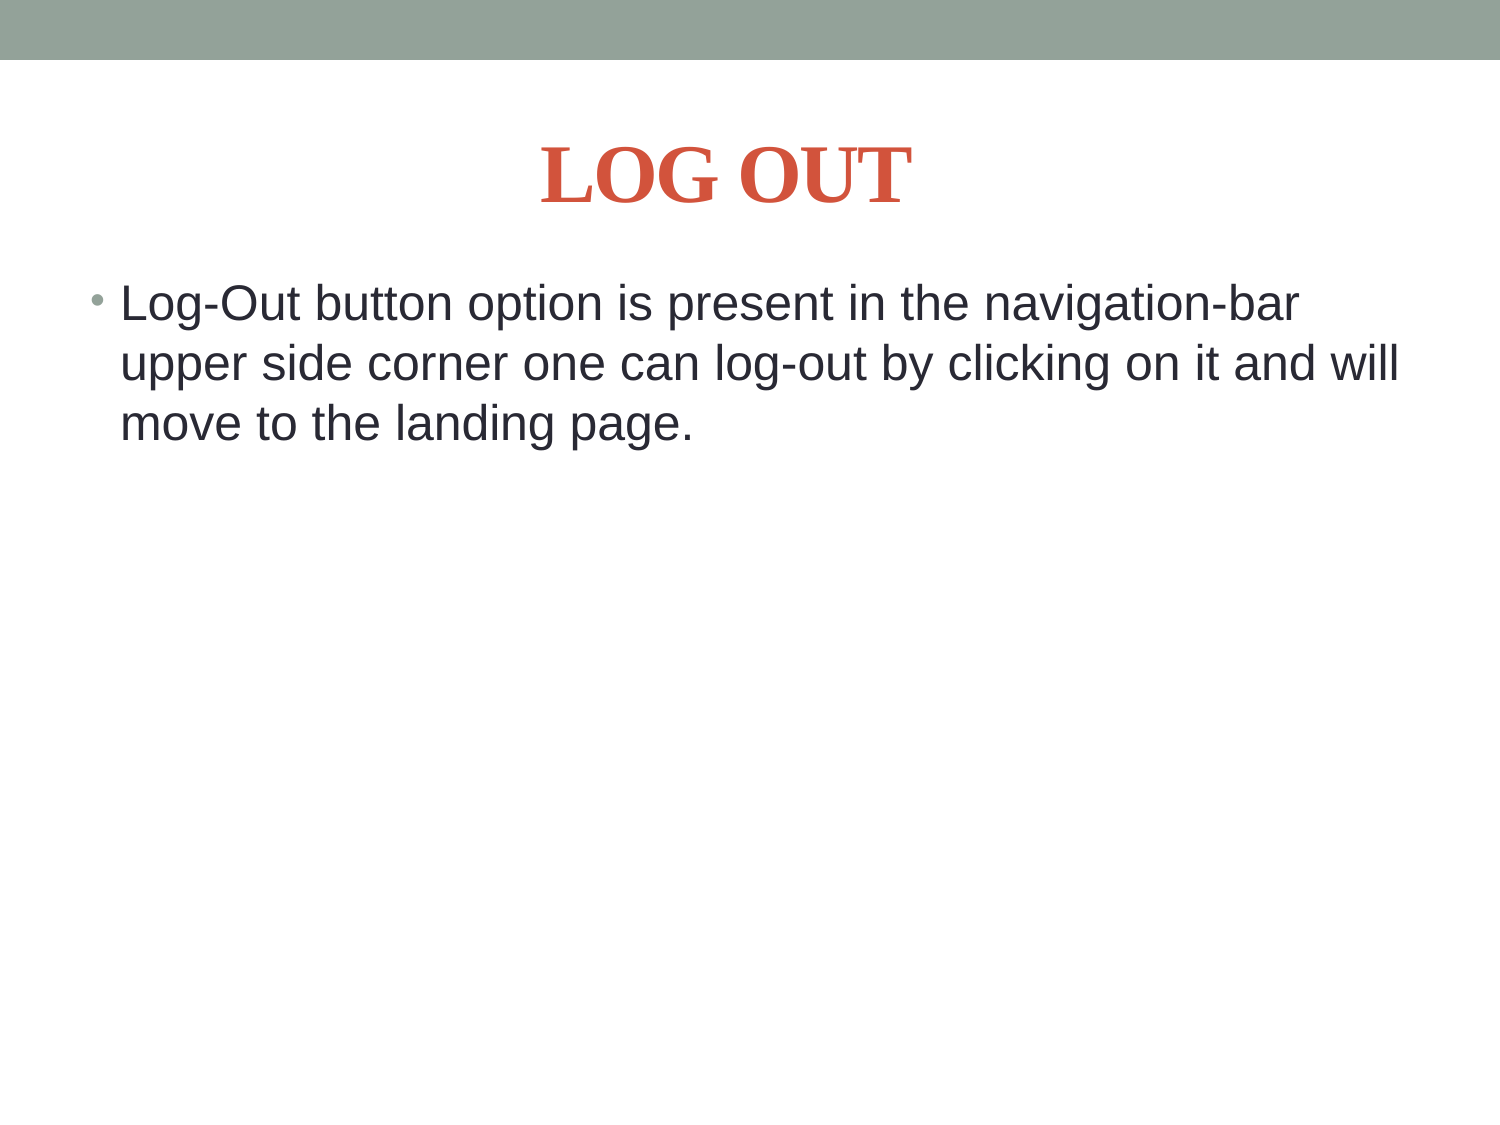

# LOG OUT
Log-Out button option is present in the navigation-bar upper side corner one can log-out by clicking on it and will move to the landing page.